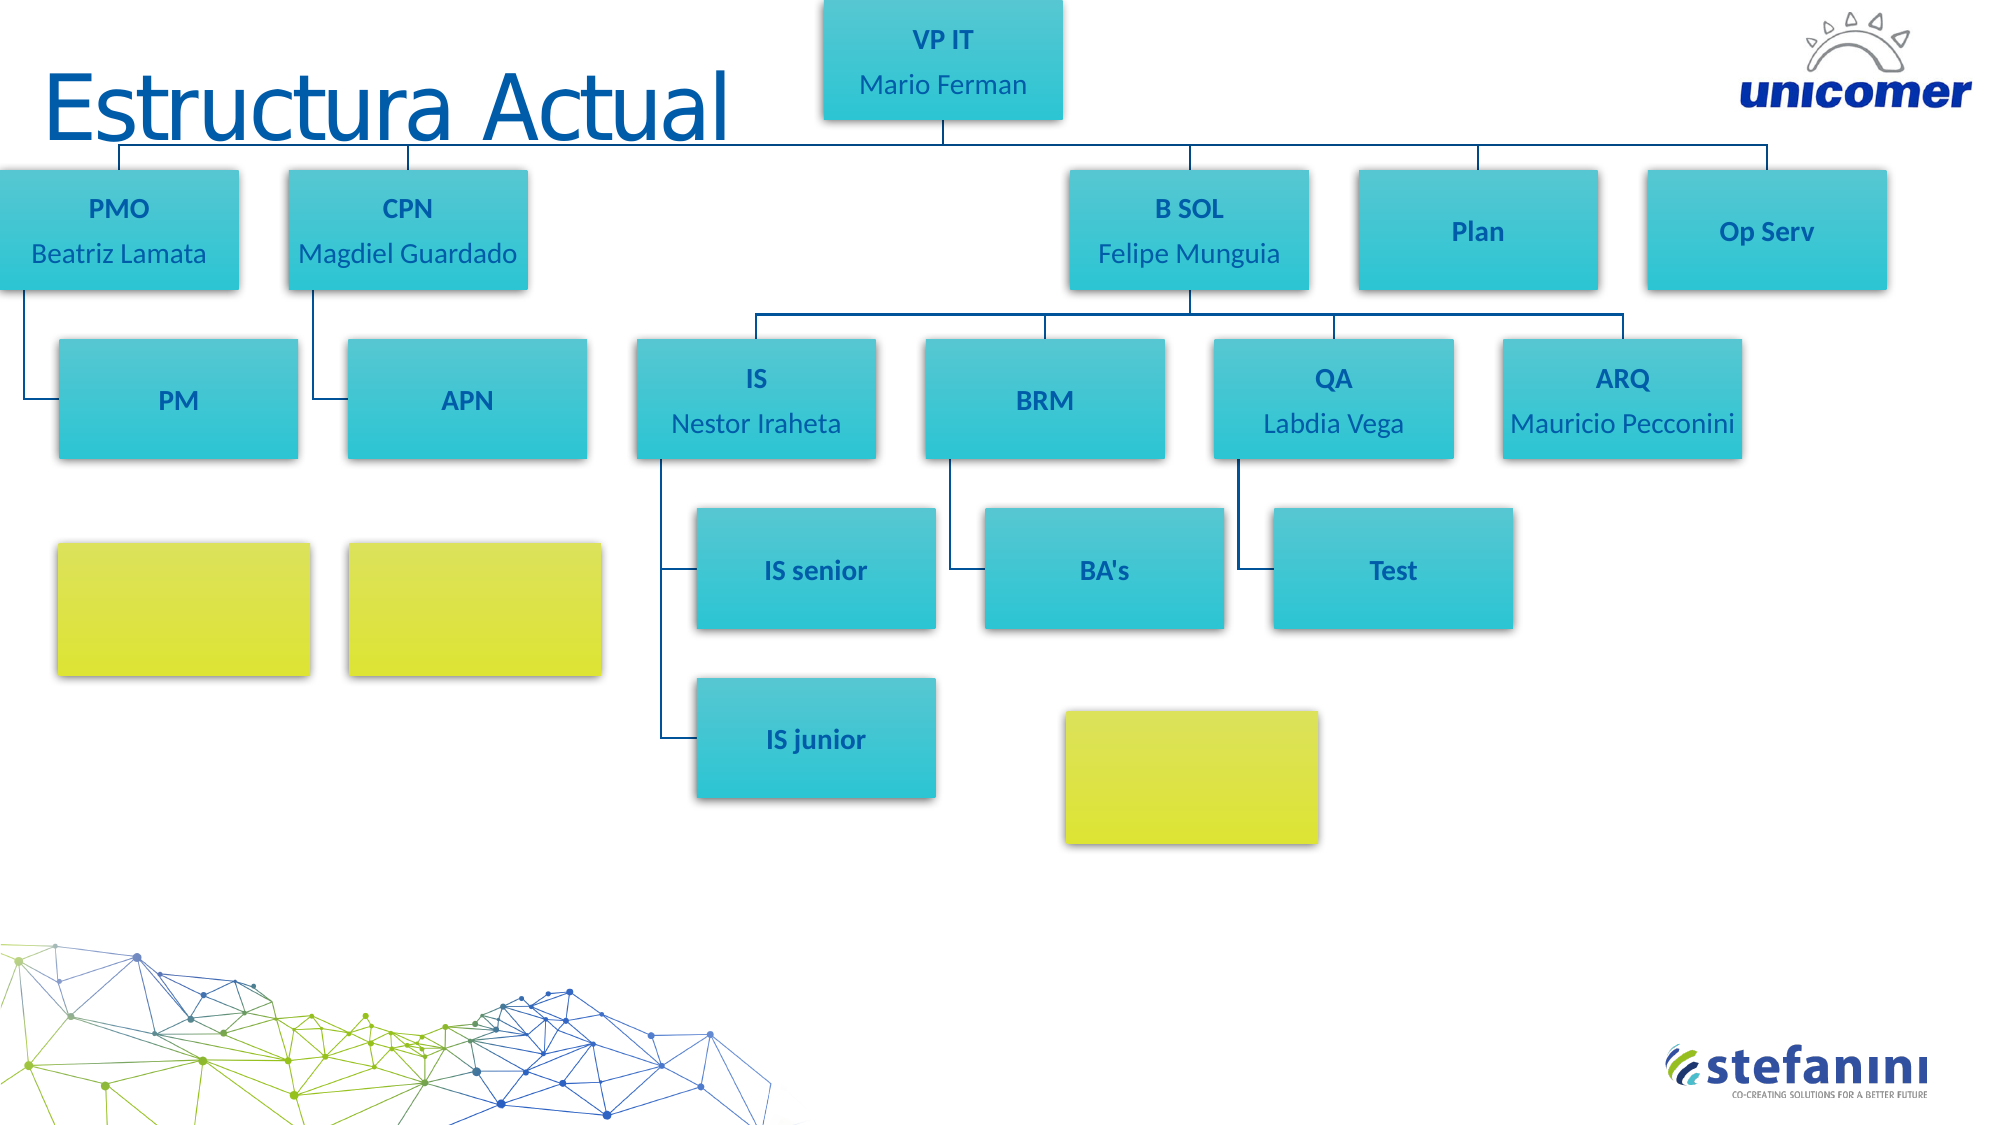

# Estructura Actual
VP IT
Mario Ferman
PMO
Beatriz Lamata
PM
CPN
Magdiel Guardado
APN
B SOL
 Felipe Munguia
IS
Nestor Iraheta
IS senior
IS junior
BRM
BA's
QA
Labdia Vega
Test
ARQ
Mauricio Pecconini
Plan
Op Serv